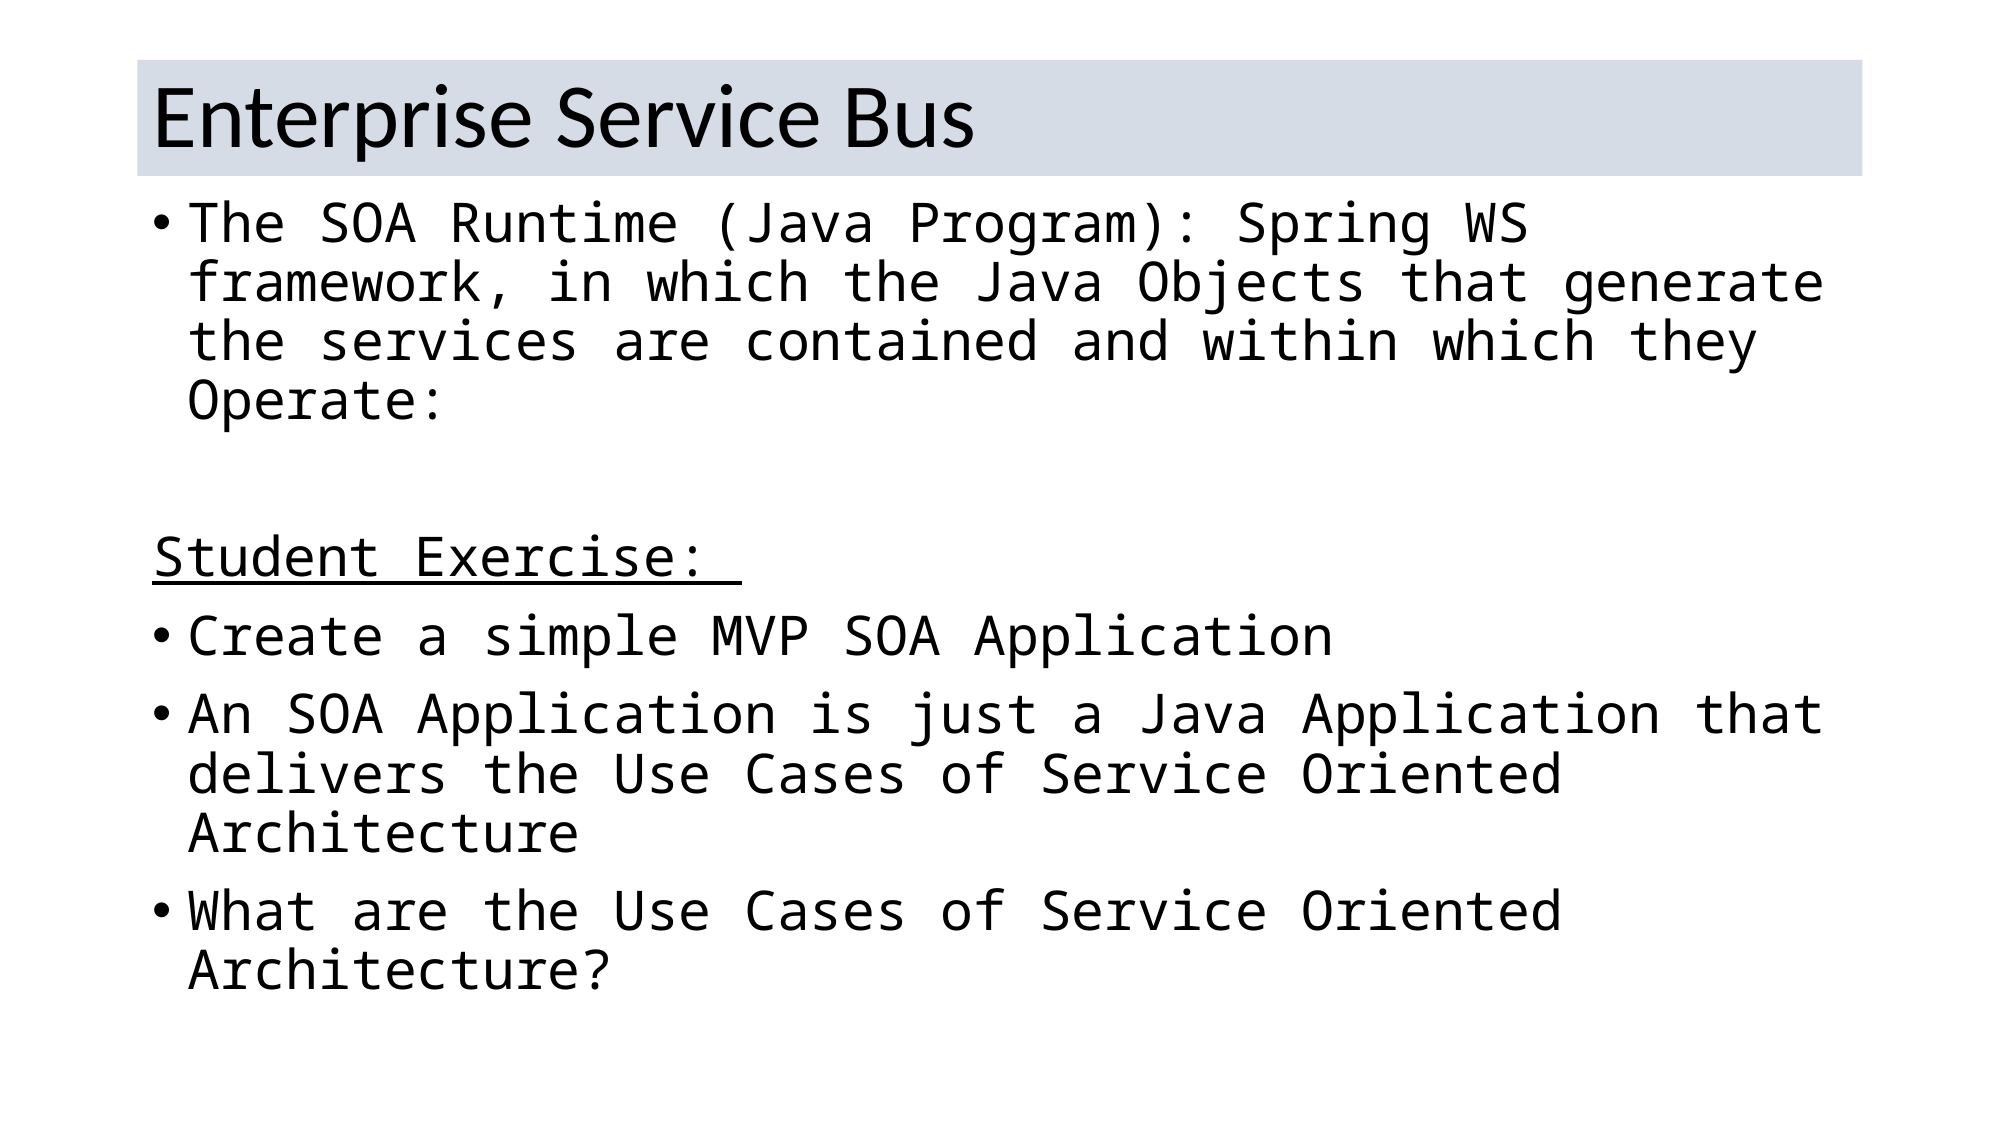

# Enterprise Service Bus
The SOA Runtime (Java Program): Spring WS framework, in which the Java Objects that generate the services are contained and within which they Operate:

Student Exercise:
Create a simple MVP SOA Application
An SOA Application is just a Java Application that delivers the Use Cases of Service Oriented Architecture
What are the Use Cases of Service Oriented Architecture?